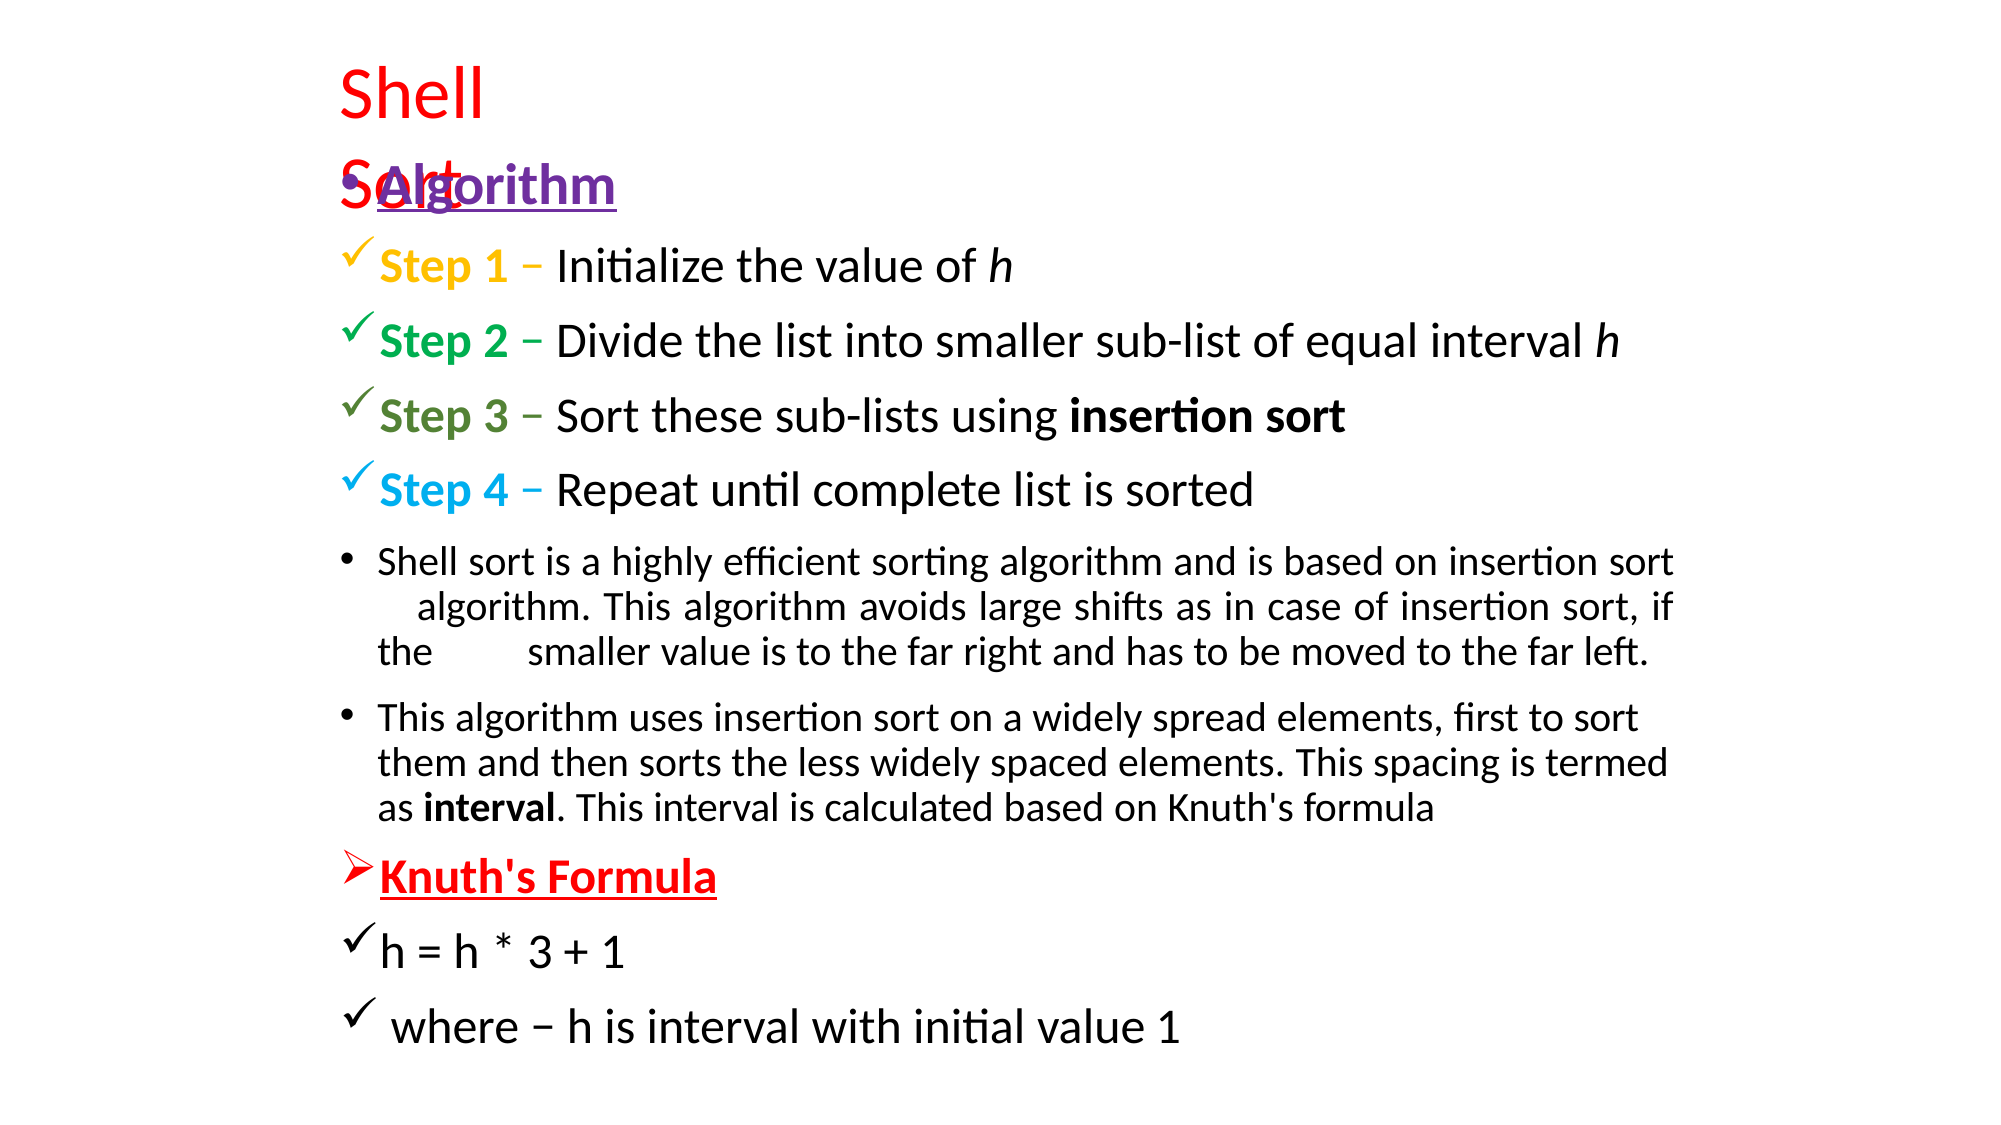

# Shell Sort
Algorithm
Step 1 − Initialize the value of h
Step 2 − Divide the list into smaller sub-list of equal interval h
Step 3 − Sort these sub-lists using insertion sort
Step 4 − Repeat until complete list is sorted
Shell sort is a highly efficient sorting algorithm and is based on insertion sort 	algorithm. This algorithm avoids large shifts as in case of insertion sort, if the 	smaller value is to the far right and has to be moved to the far left.
This algorithm uses insertion sort on a widely spread elements, first to sort them and then sorts the less widely spaced elements. This spacing is termed as interval. This interval is calculated based on Knuth's formula
Knuth's Formula
h = h * 3 + 1
where − h is interval with initial value 1